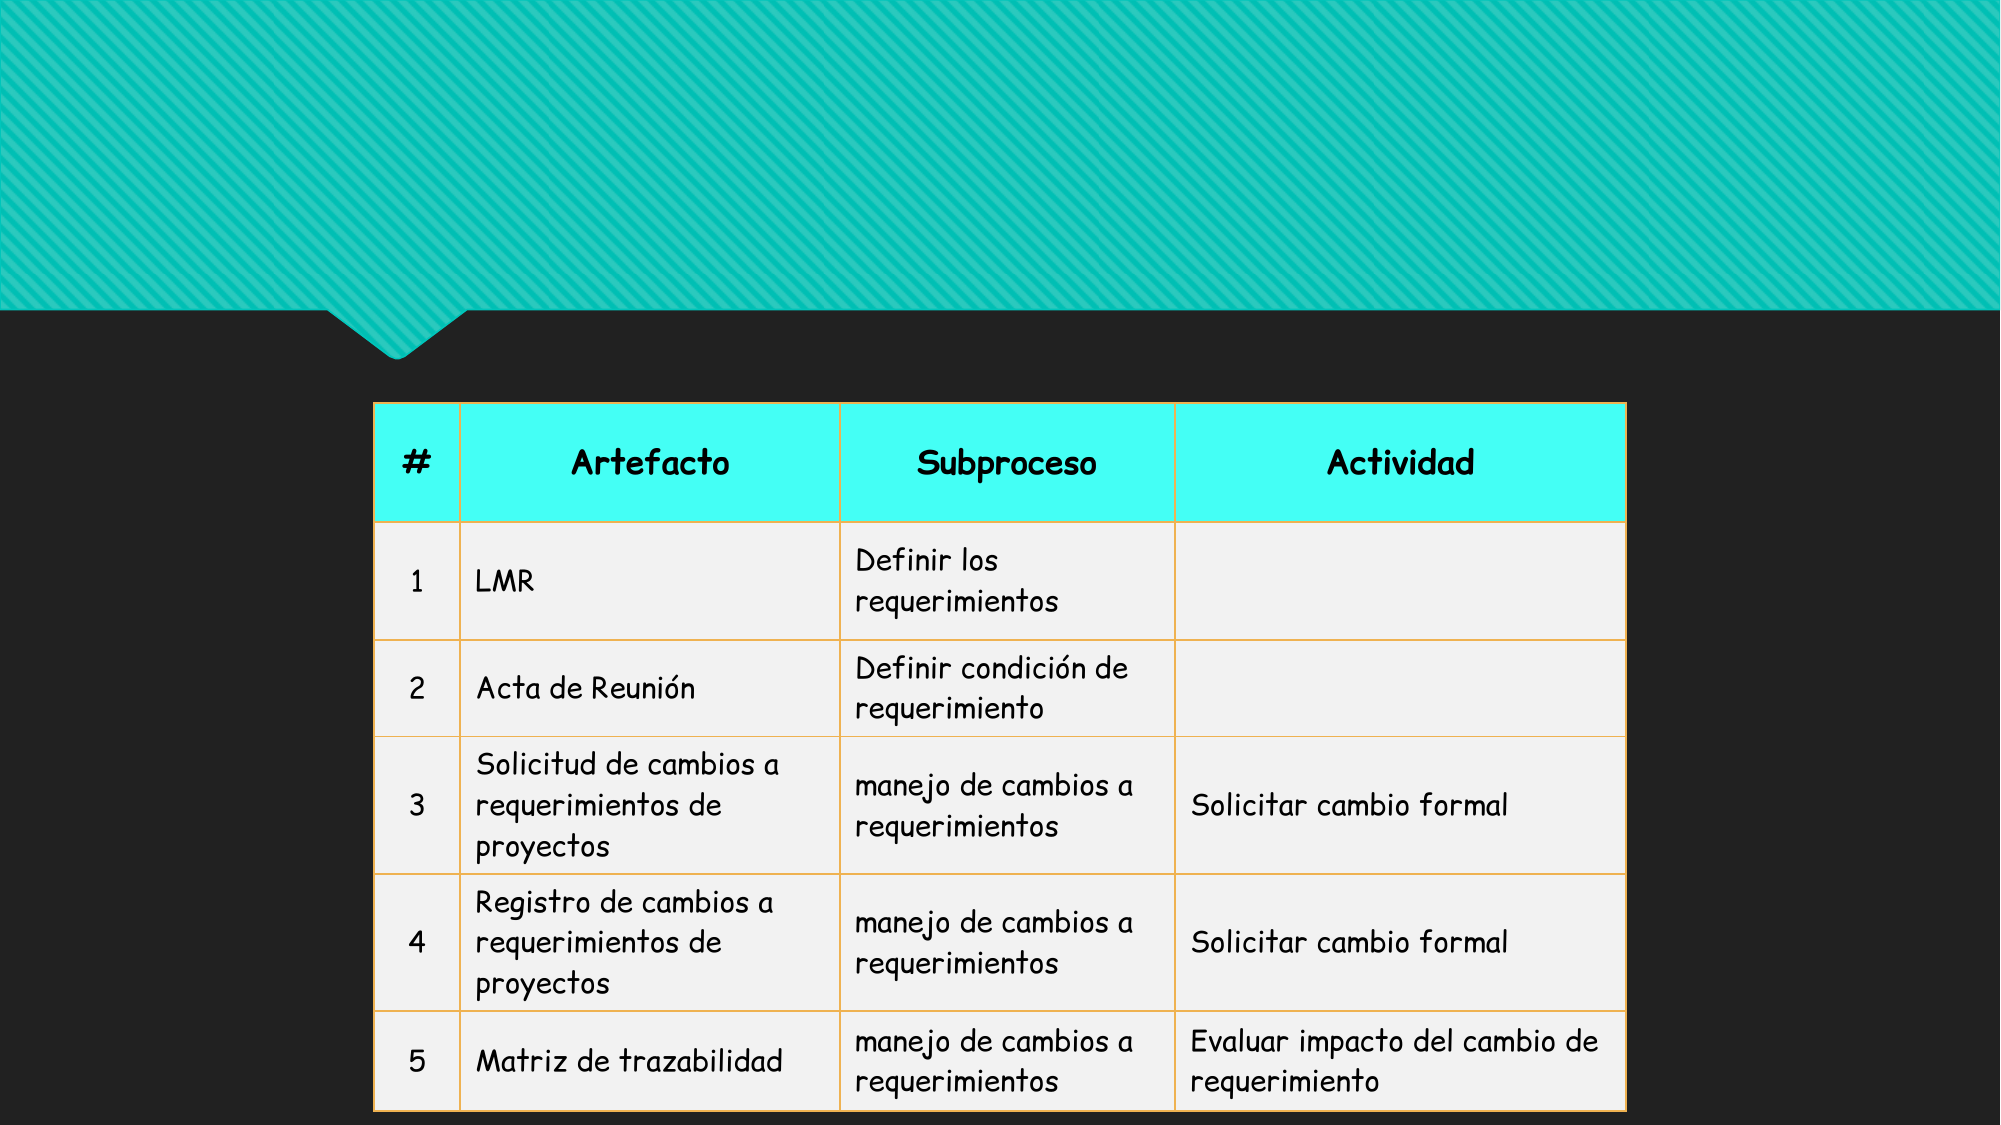

| # | Artefacto | Subproceso | Actividad |
| --- | --- | --- | --- |
| 1 | LMR | Definir los requerimientos |  |
| 2 | Acta de Reunión | Definir condición de requerimiento |  |
| 3 | Solicitud de cambios a requerimientos de proyectos | manejo de cambios a requerimientos | Solicitar cambio formal |
| 4 | Registro de cambios a requerimientos de proyectos | manejo de cambios a requerimientos | Solicitar cambio formal |
| 5 | Matriz de trazabilidad | manejo de cambios a requerimientos | Evaluar impacto del cambio de requerimiento |